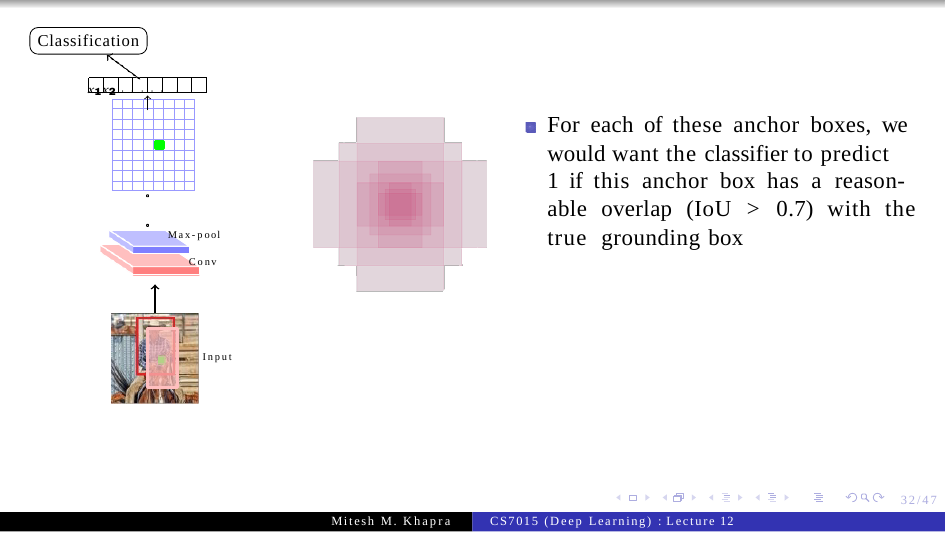

# Classification

x1x2 · · · · · ·

For each of these anchor boxes, we  would want the classifier to predict
1 if this anchor box has a reason-  able overlap (IoU > 0.7) with the true  grounding box

Max-pool

Conv

Input
32/47

Mitesh M. Khapra
CS7015 (Deep Learning) : Lecture 12